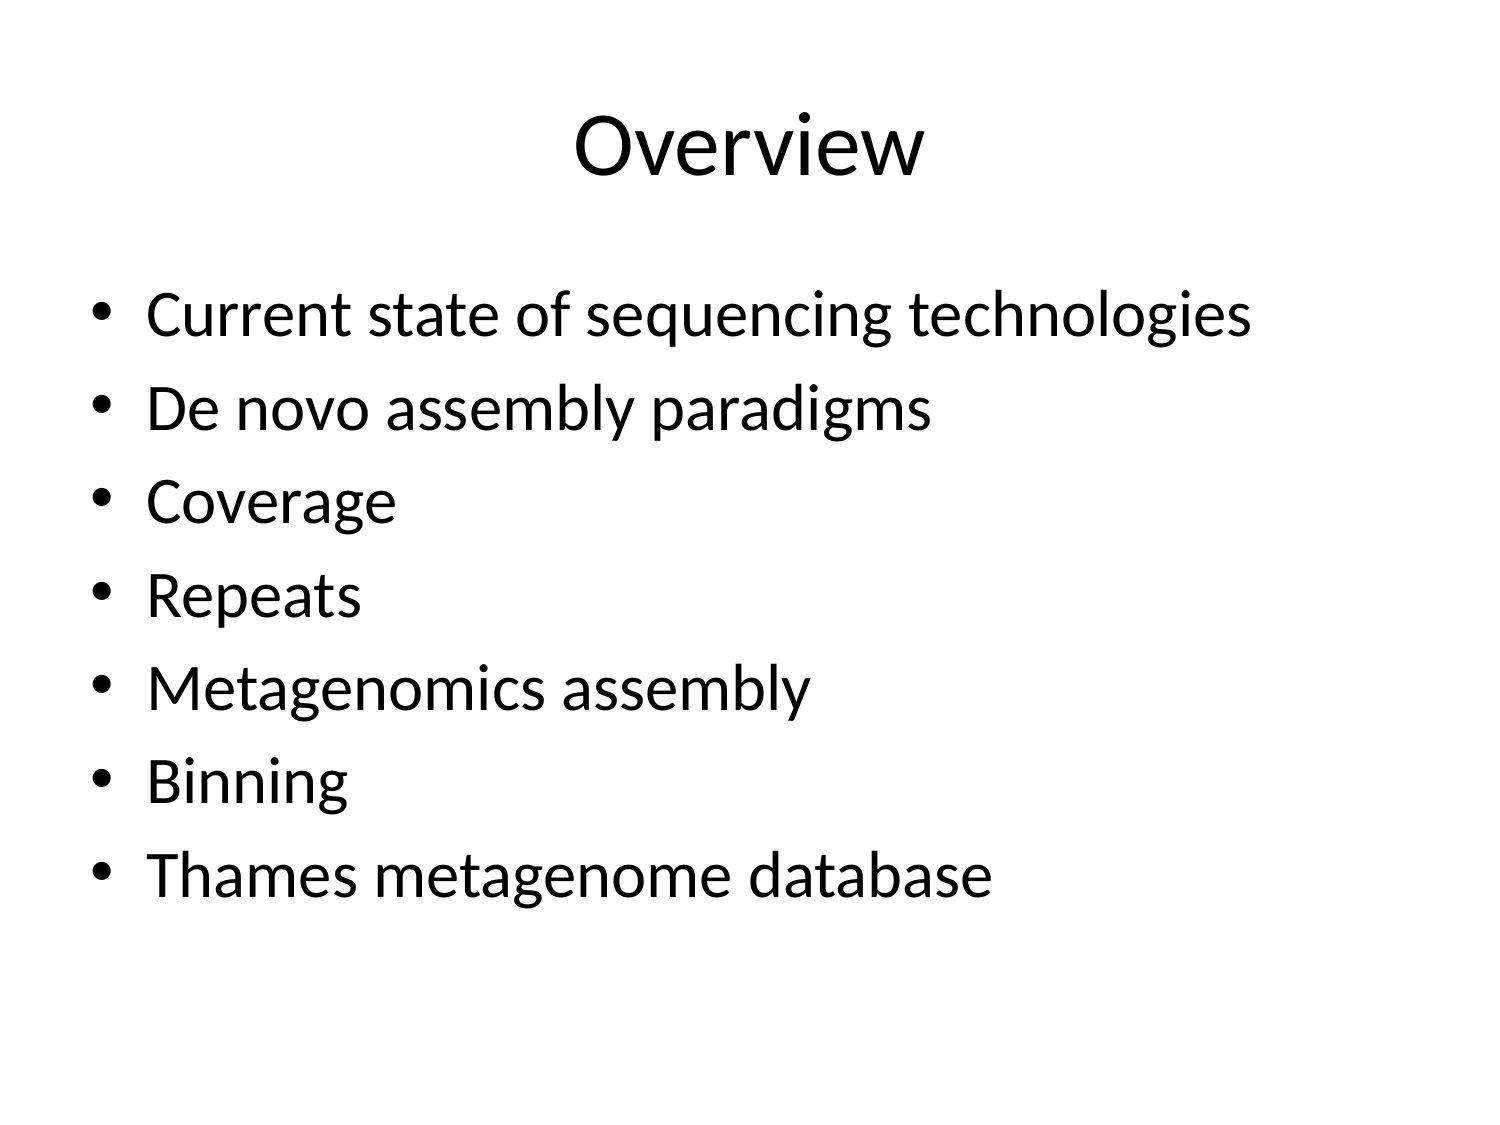

# Overview
Current state of sequencing technologies
De novo assembly paradigms
Coverage
Repeats
Metagenomics assembly
Binning
Thames metagenome database